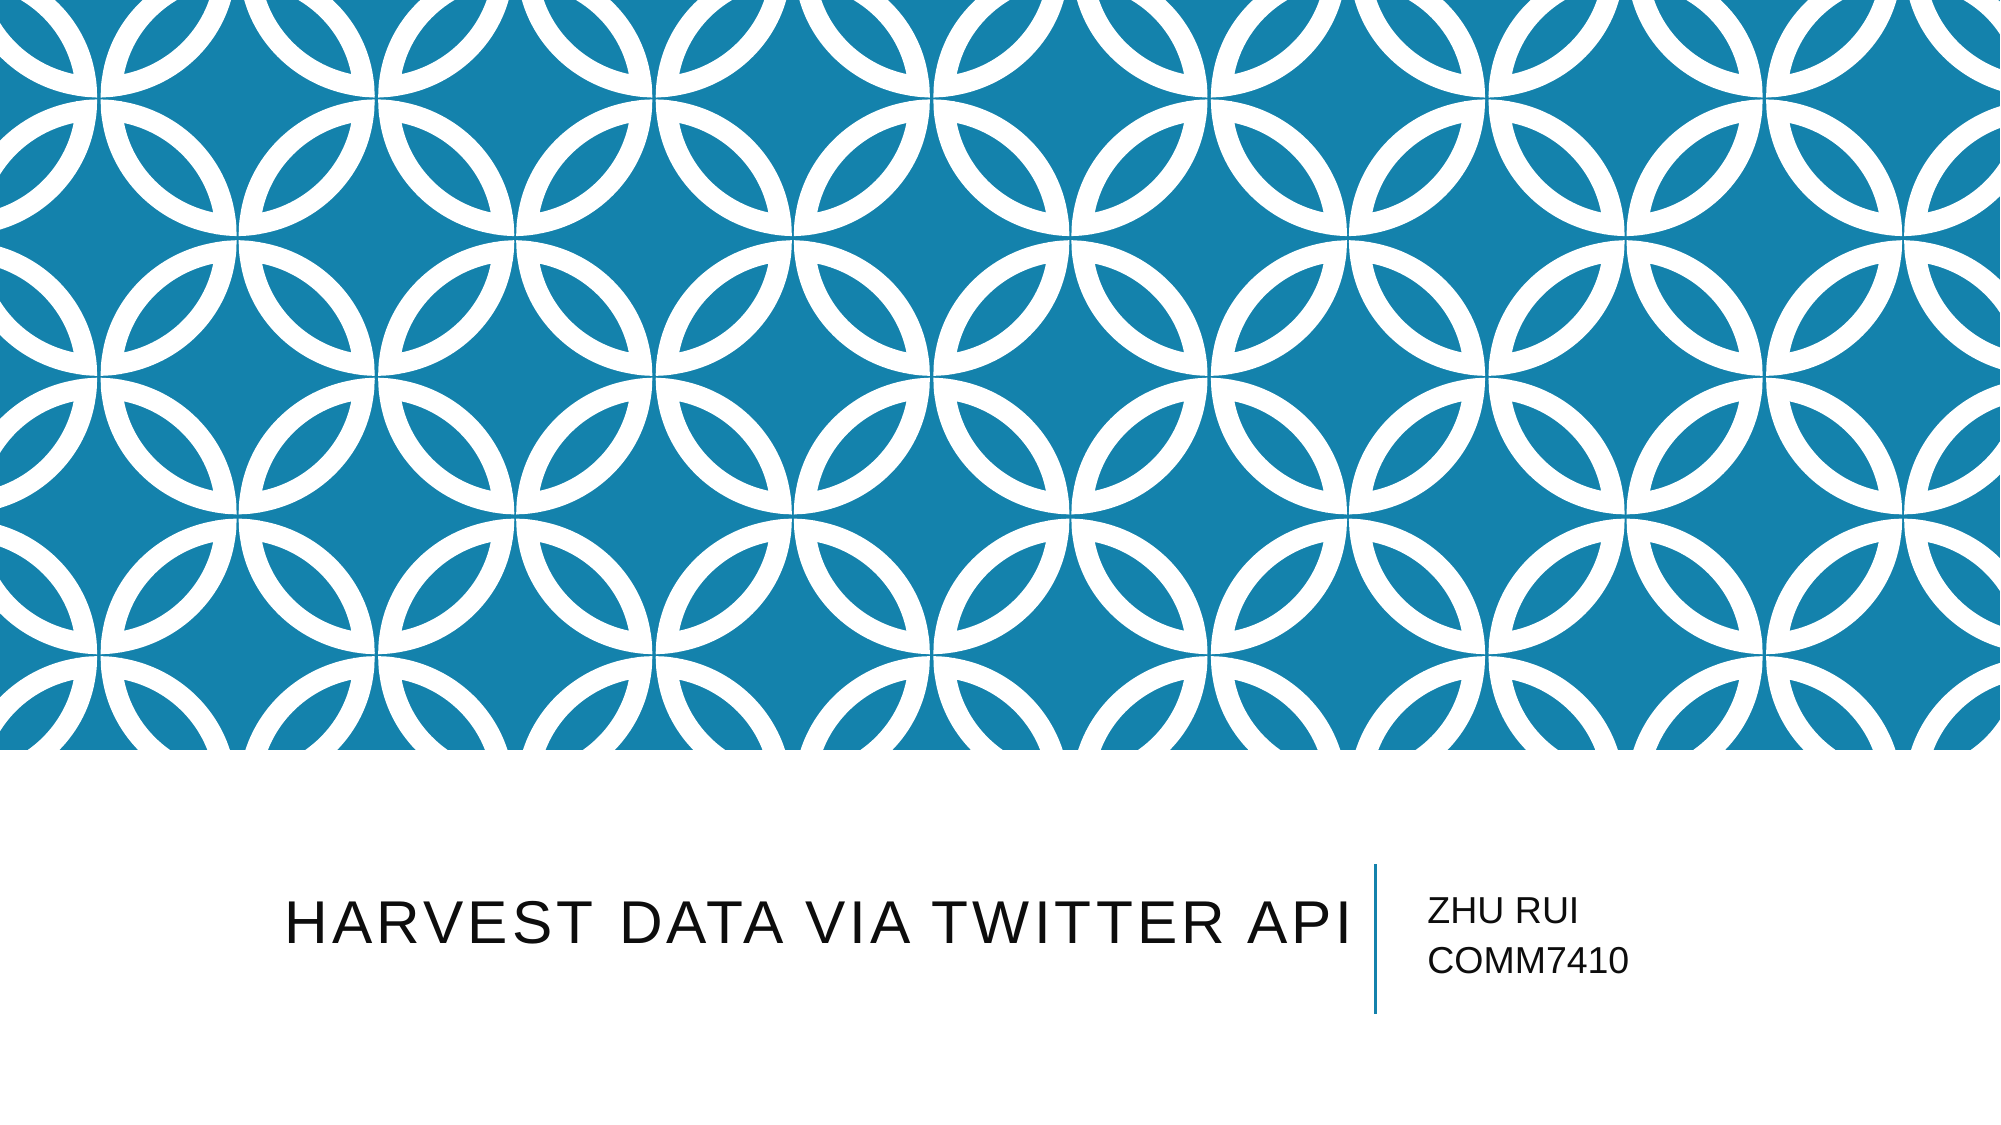

ZHU RUI
COMM7410
# Harvest DATA Via Twitter API